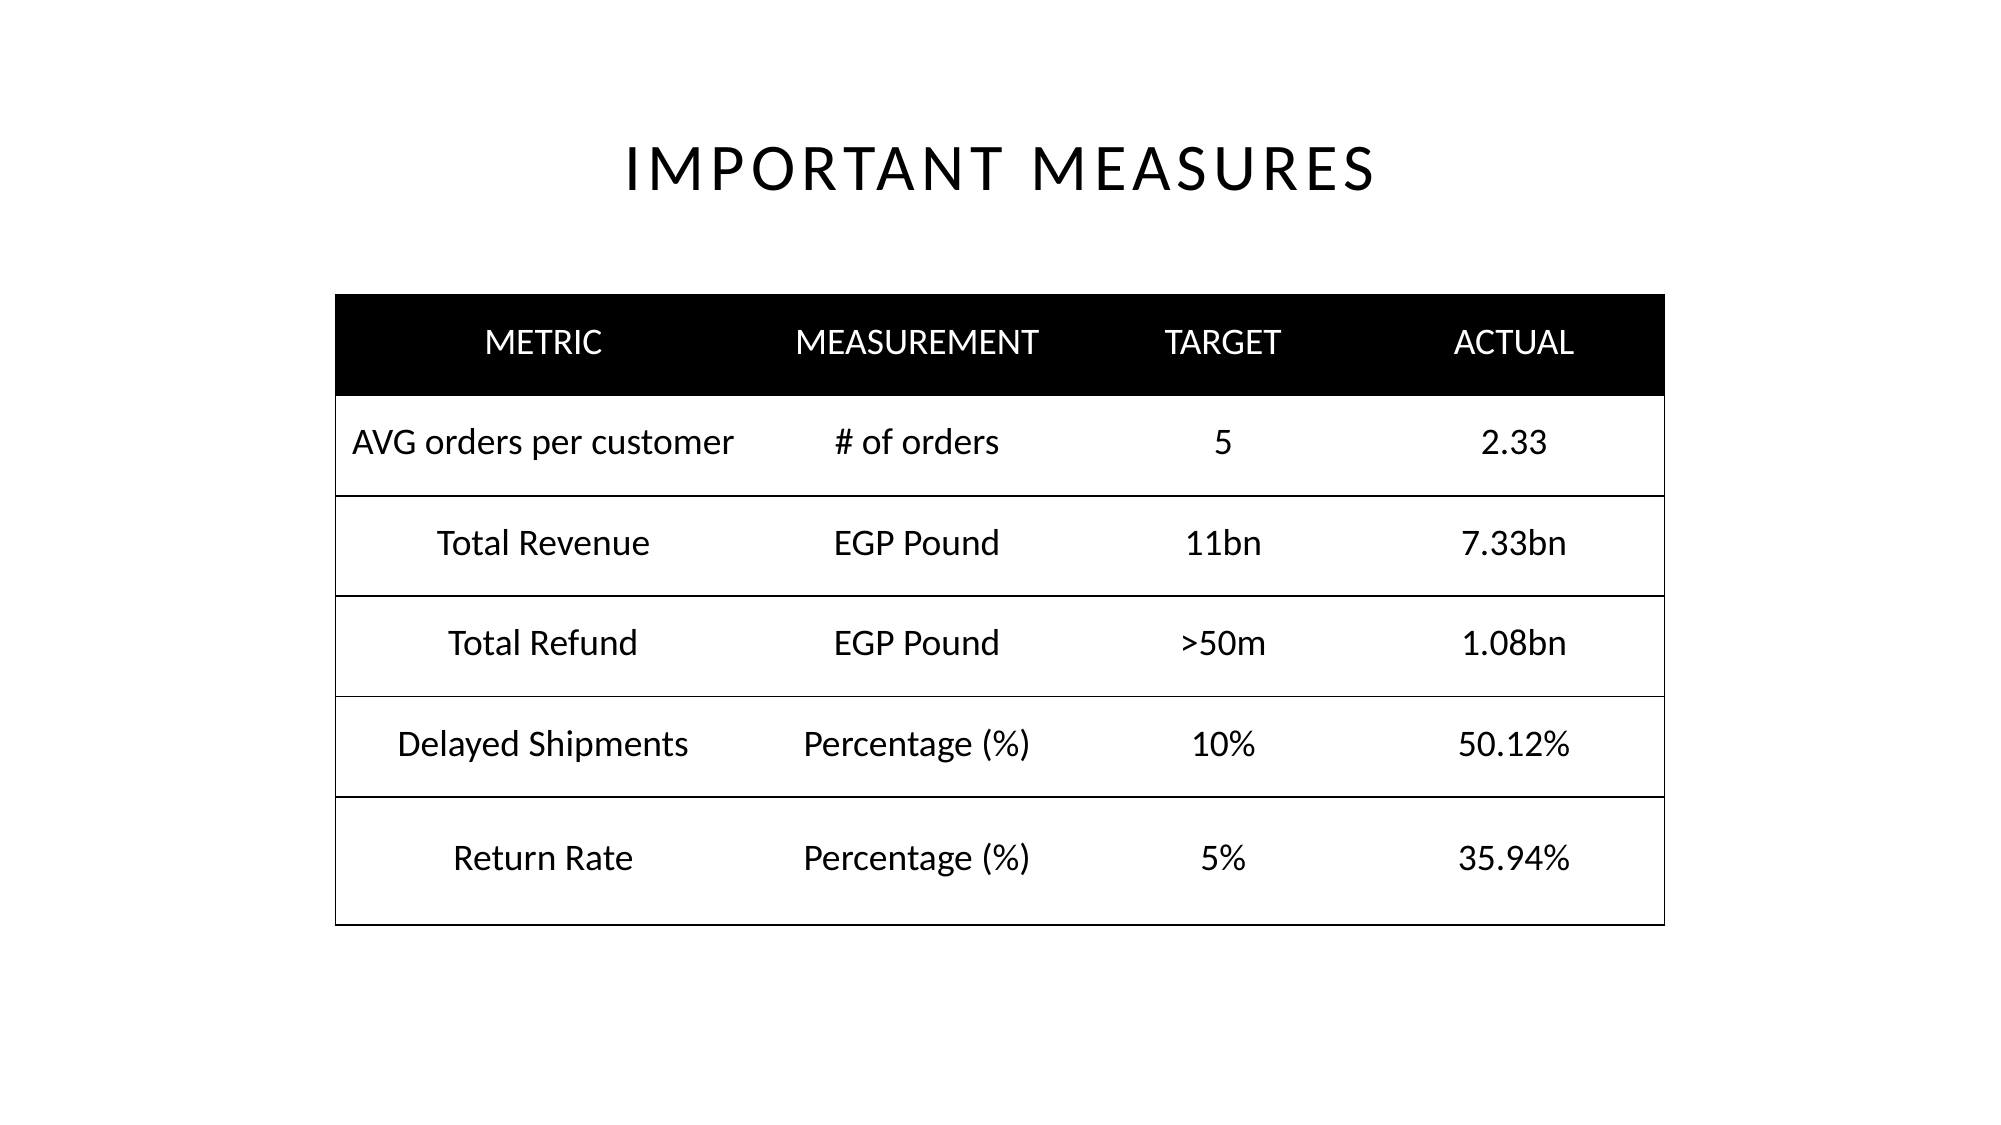

# Important measures
| METRIC | MEASUREMENT | TARGET | ACTUAL |
| --- | --- | --- | --- |
| AVG orders per customer | # of orders | 5 | 2.33 |
| Total Revenue | EGP Pound | 11bn | 7.33bn |
| Total Refund | EGP Pound | >50m | 1.08bn |
| Delayed Shipments | Percentage (%) | 10% | 50.12% |
| Return Rate | Percentage (%) | 5% | 35.94% |